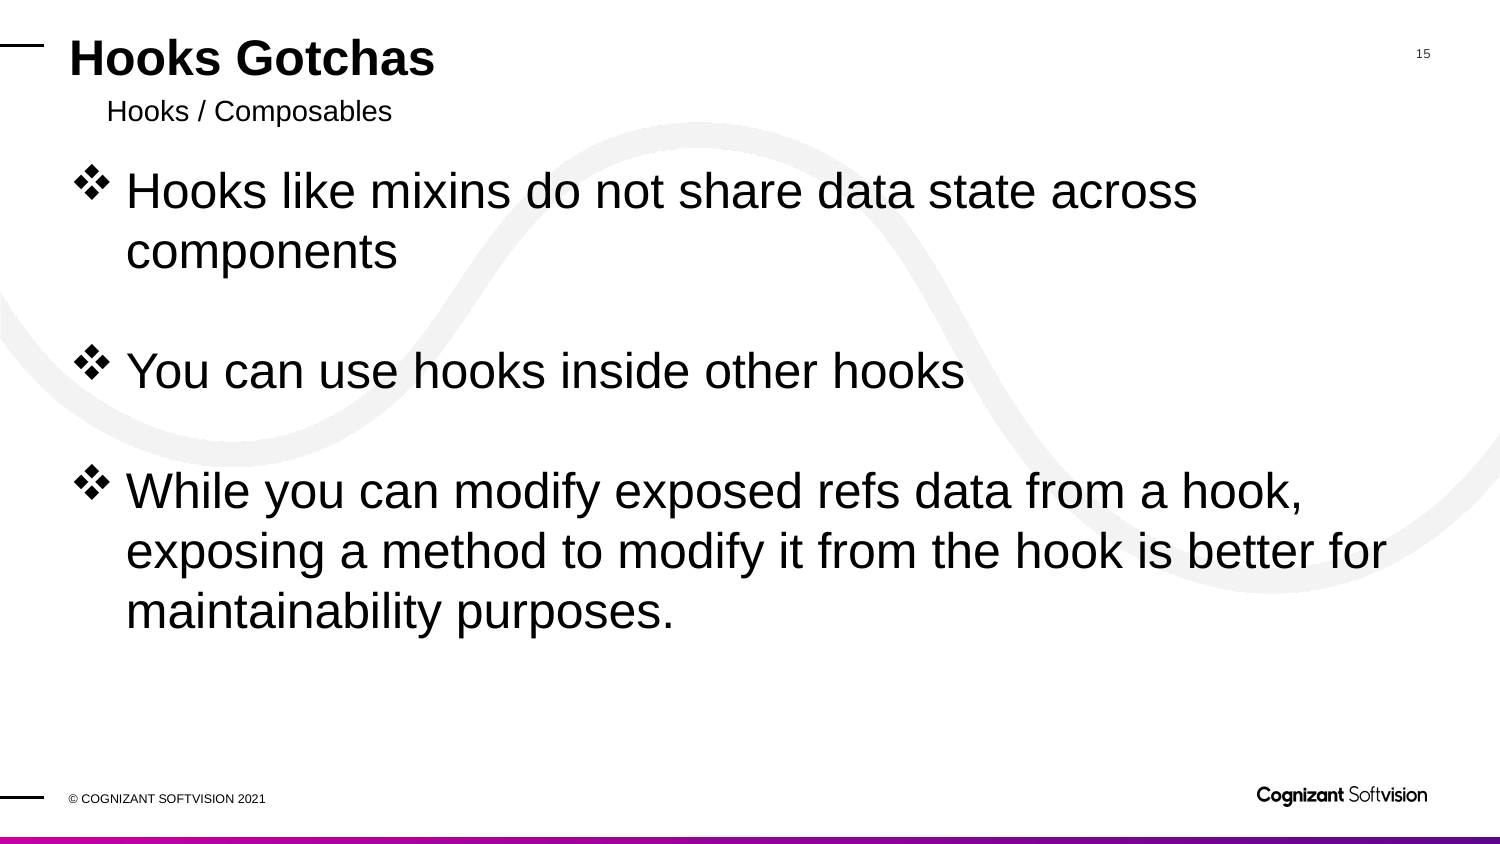

# Hooks Gotchas
Hooks / Composables
Hooks like mixins do not share data state across components
You can use hooks inside other hooks
While you can modify exposed refs data from a hook, exposing a method to modify it from the hook is better for maintainability purposes.